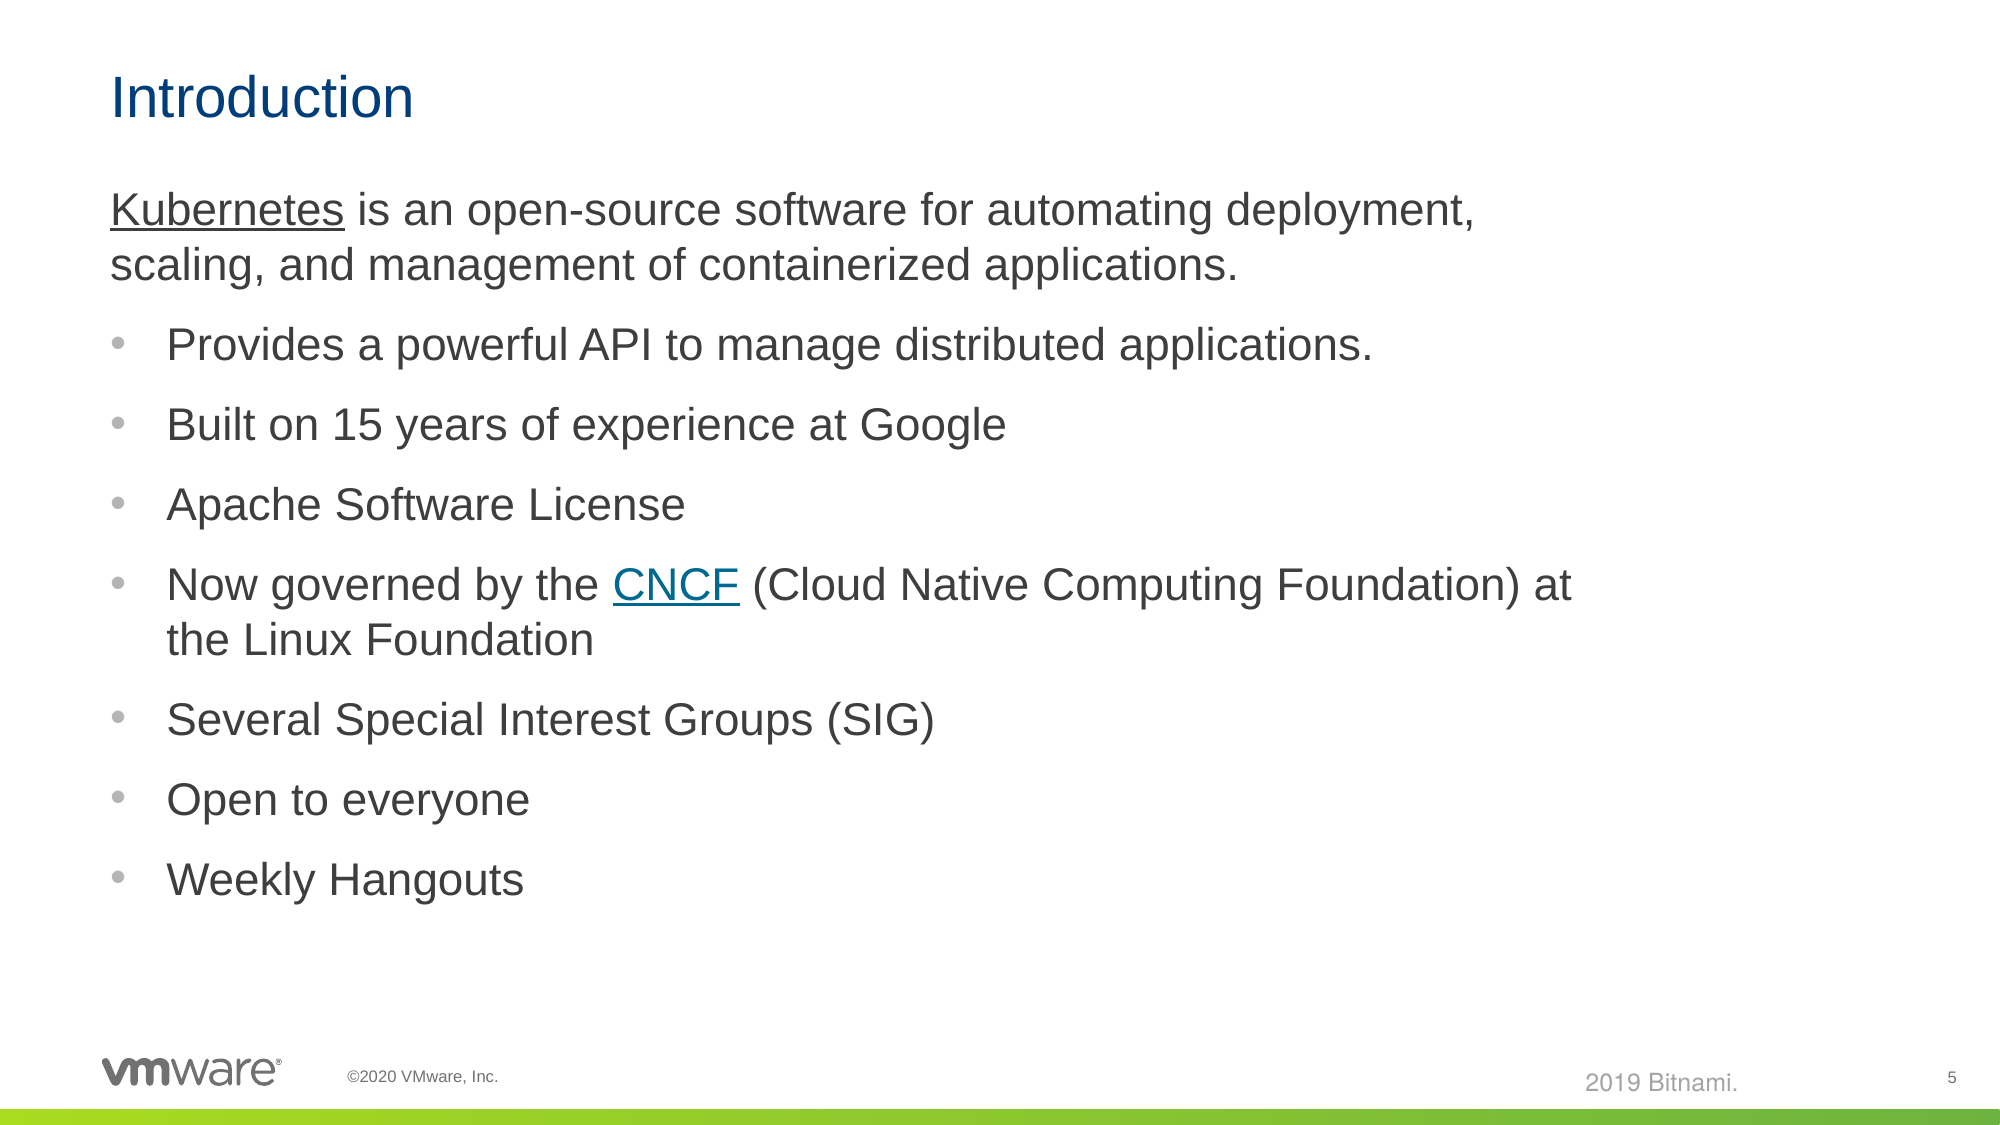

# Introduction
Kubernetes is an open-source software for automating deployment, scaling, and management of containerized applications.
Provides a powerful API to manage distributed applications.
Built on 15 years of experience at Google
Apache Software License
Now governed by the CNCF (Cloud Native Computing Foundation) at the Linux Foundation
Several Special Interest Groups (SIG)
Open to everyone
Weekly Hangouts
2019 Bitnami.